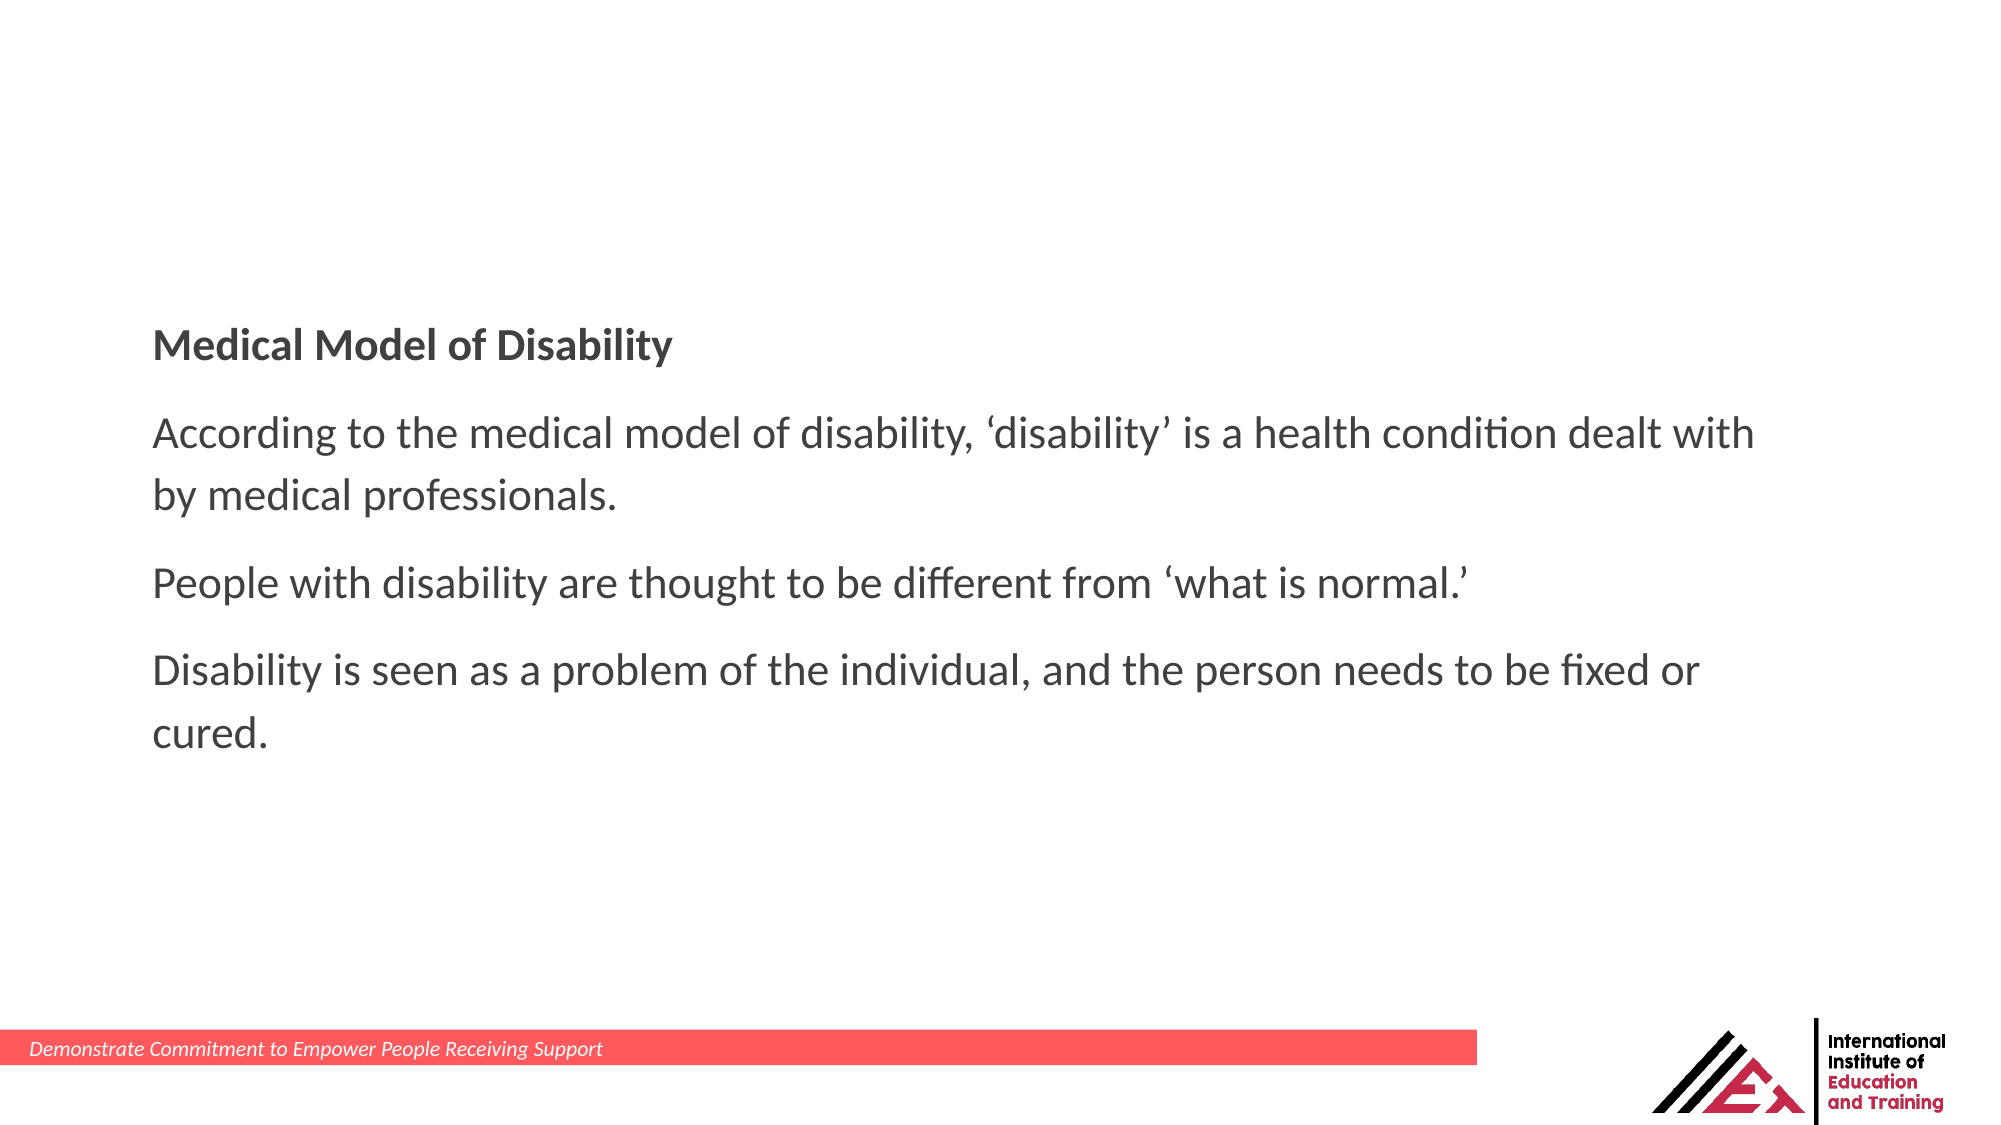

Medical Model of Disability
According to the medical model of disability, ‘disability’ is a health condition dealt with by medical professionals.
People with disability are thought to be different from ‘what is normal.’
Disability is seen as a problem of the individual, and the person needs to be fixed or cured.
Demonstrate Commitment to Empower People Receiving Support